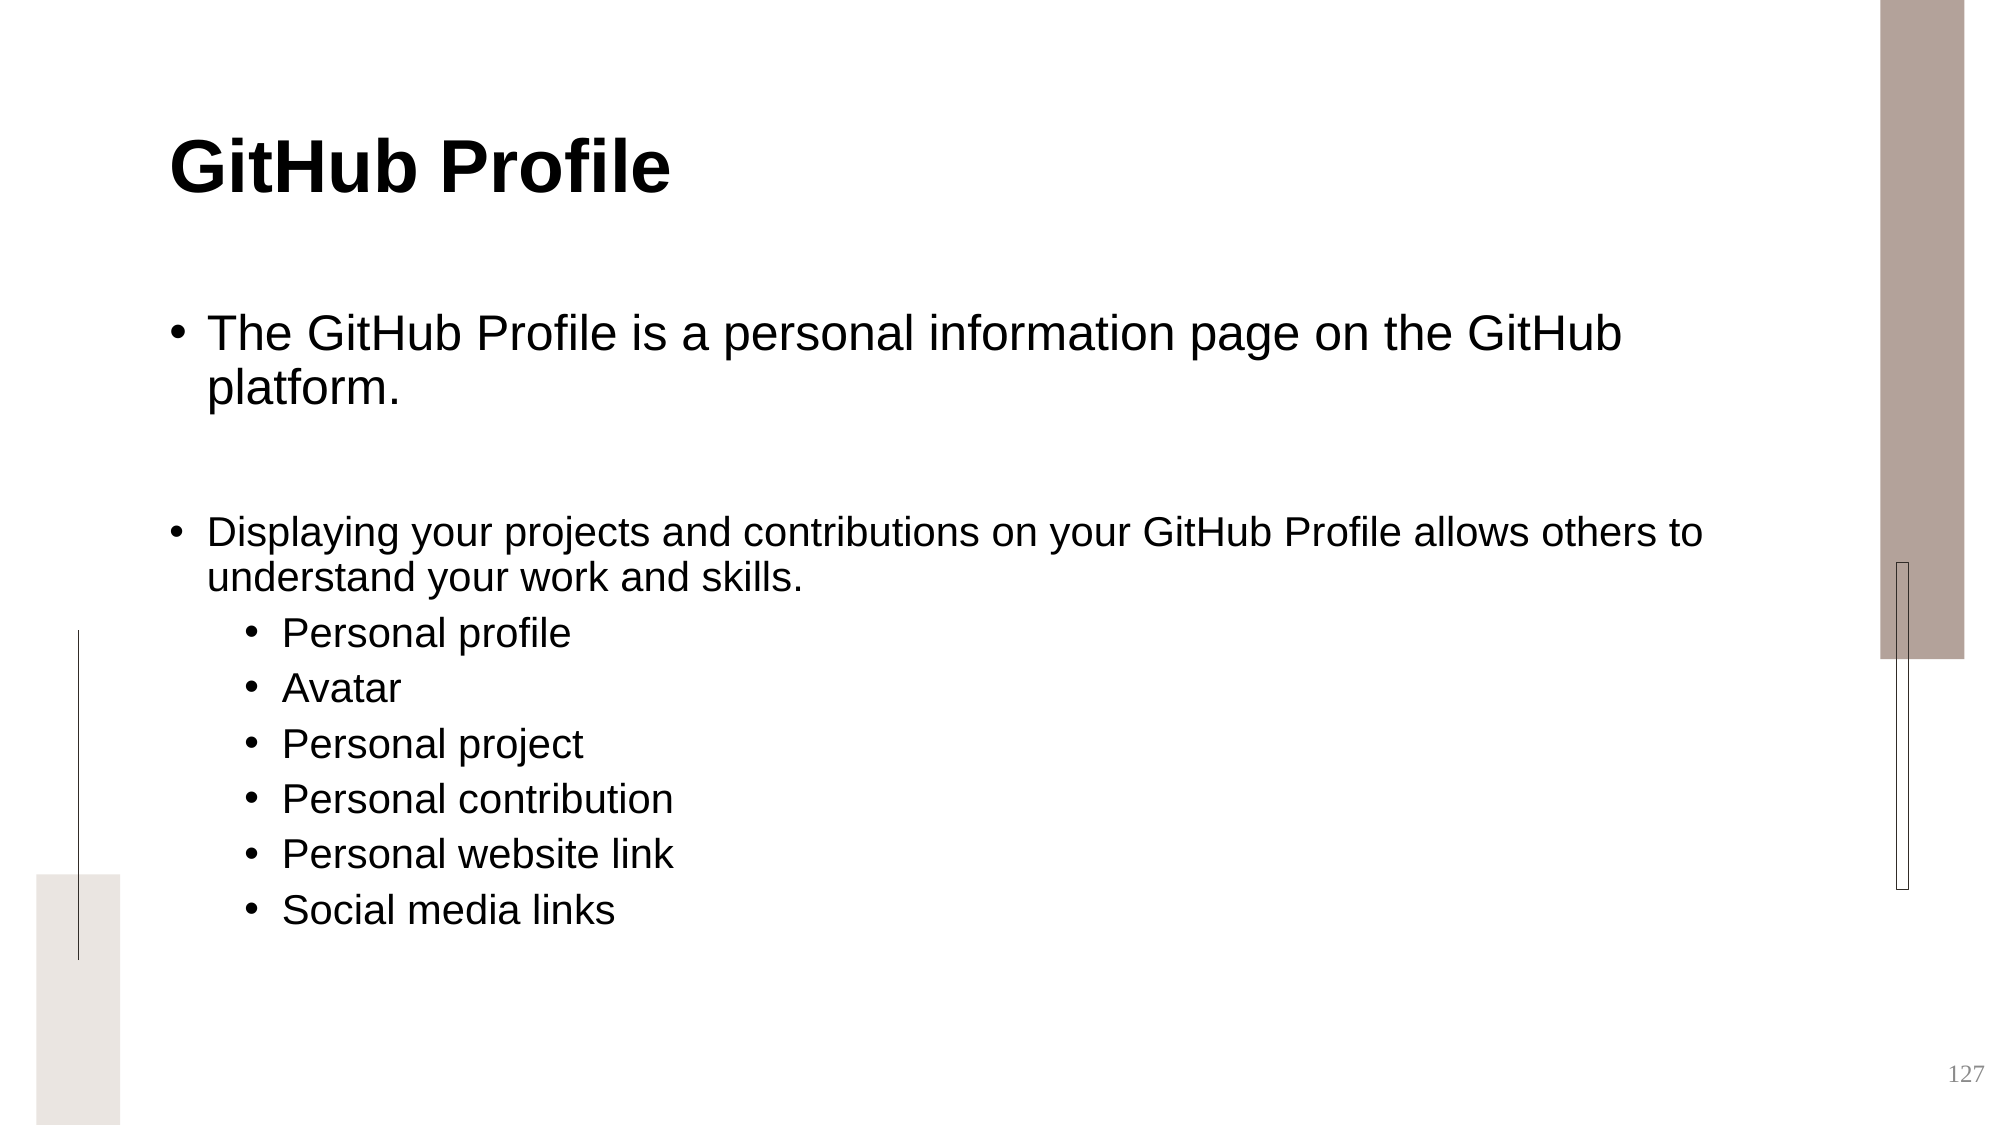

# GitHub Profile
The GitHub Profile is a personal information page on the GitHub platform.

Displaying your projects and contributions on your GitHub Profile allows others to understand your work and skills.
Personal profile
Avatar
Personal project
Personal contribution
Personal website link
Social media links
127